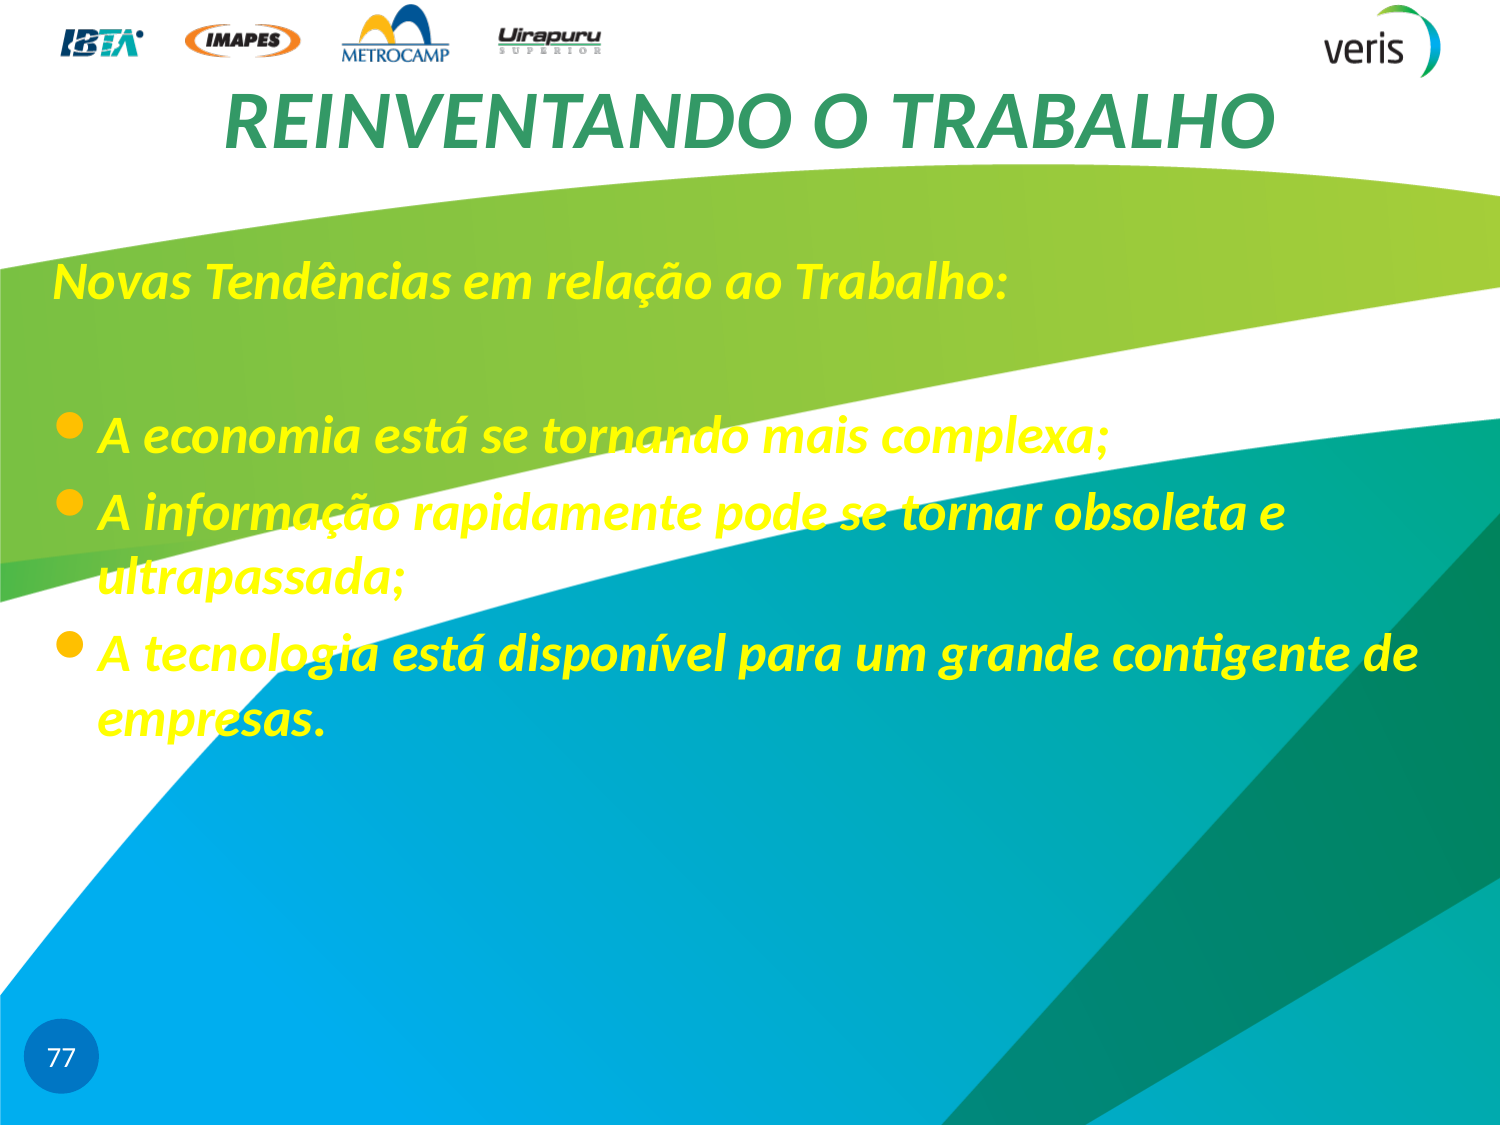

# REINVENTANDO O TRABALHO
Novas Tendências em relação ao Trabalho:

A economia está se tornando mais complexa;
A informação rapidamente pode se tornar obsoleta e ultrapassada;
A tecnologia está disponível para um grande contigente de empresas.

77